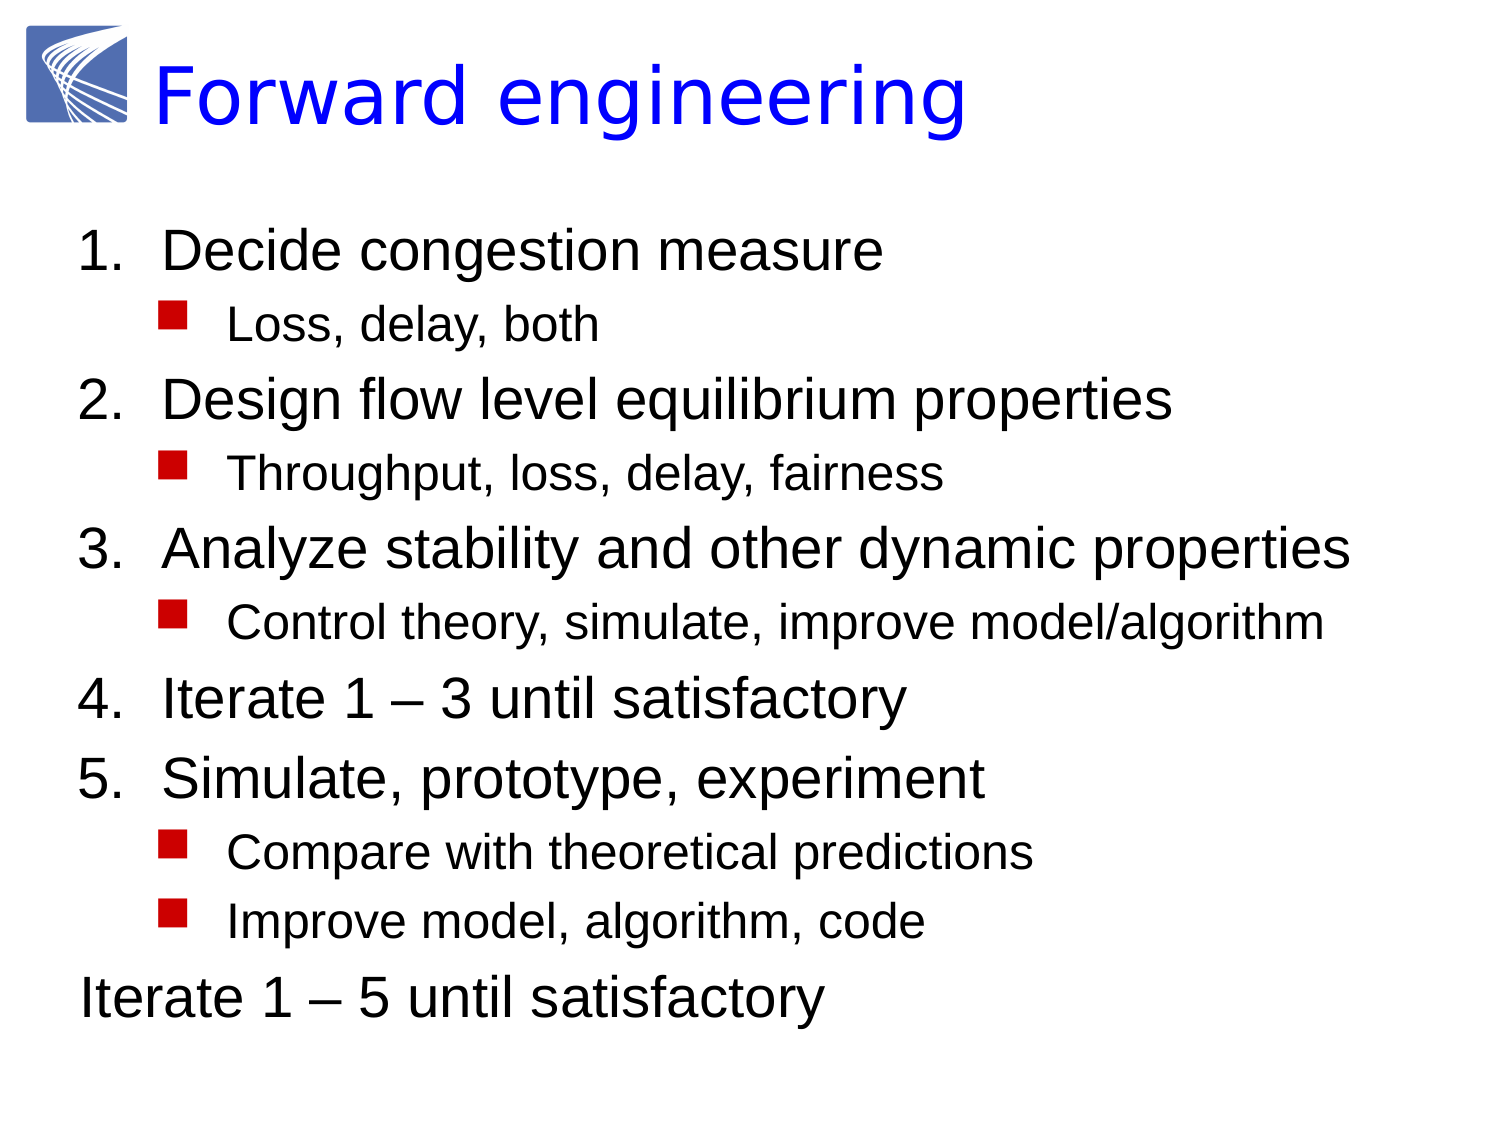

# Forward engineering
Decide congestion measure
Loss, delay, both
Design flow level equilibrium properties
Throughput, loss, delay, fairness
Analyze stability and other dynamic properties
Control theory, simulate, improve model/algorithm
Iterate 1 – 3 until satisfactory
Simulate, prototype, experiment
Compare with theoretical predictions
Improve model, algorithm, code
Iterate 1 – 5 until satisfactory